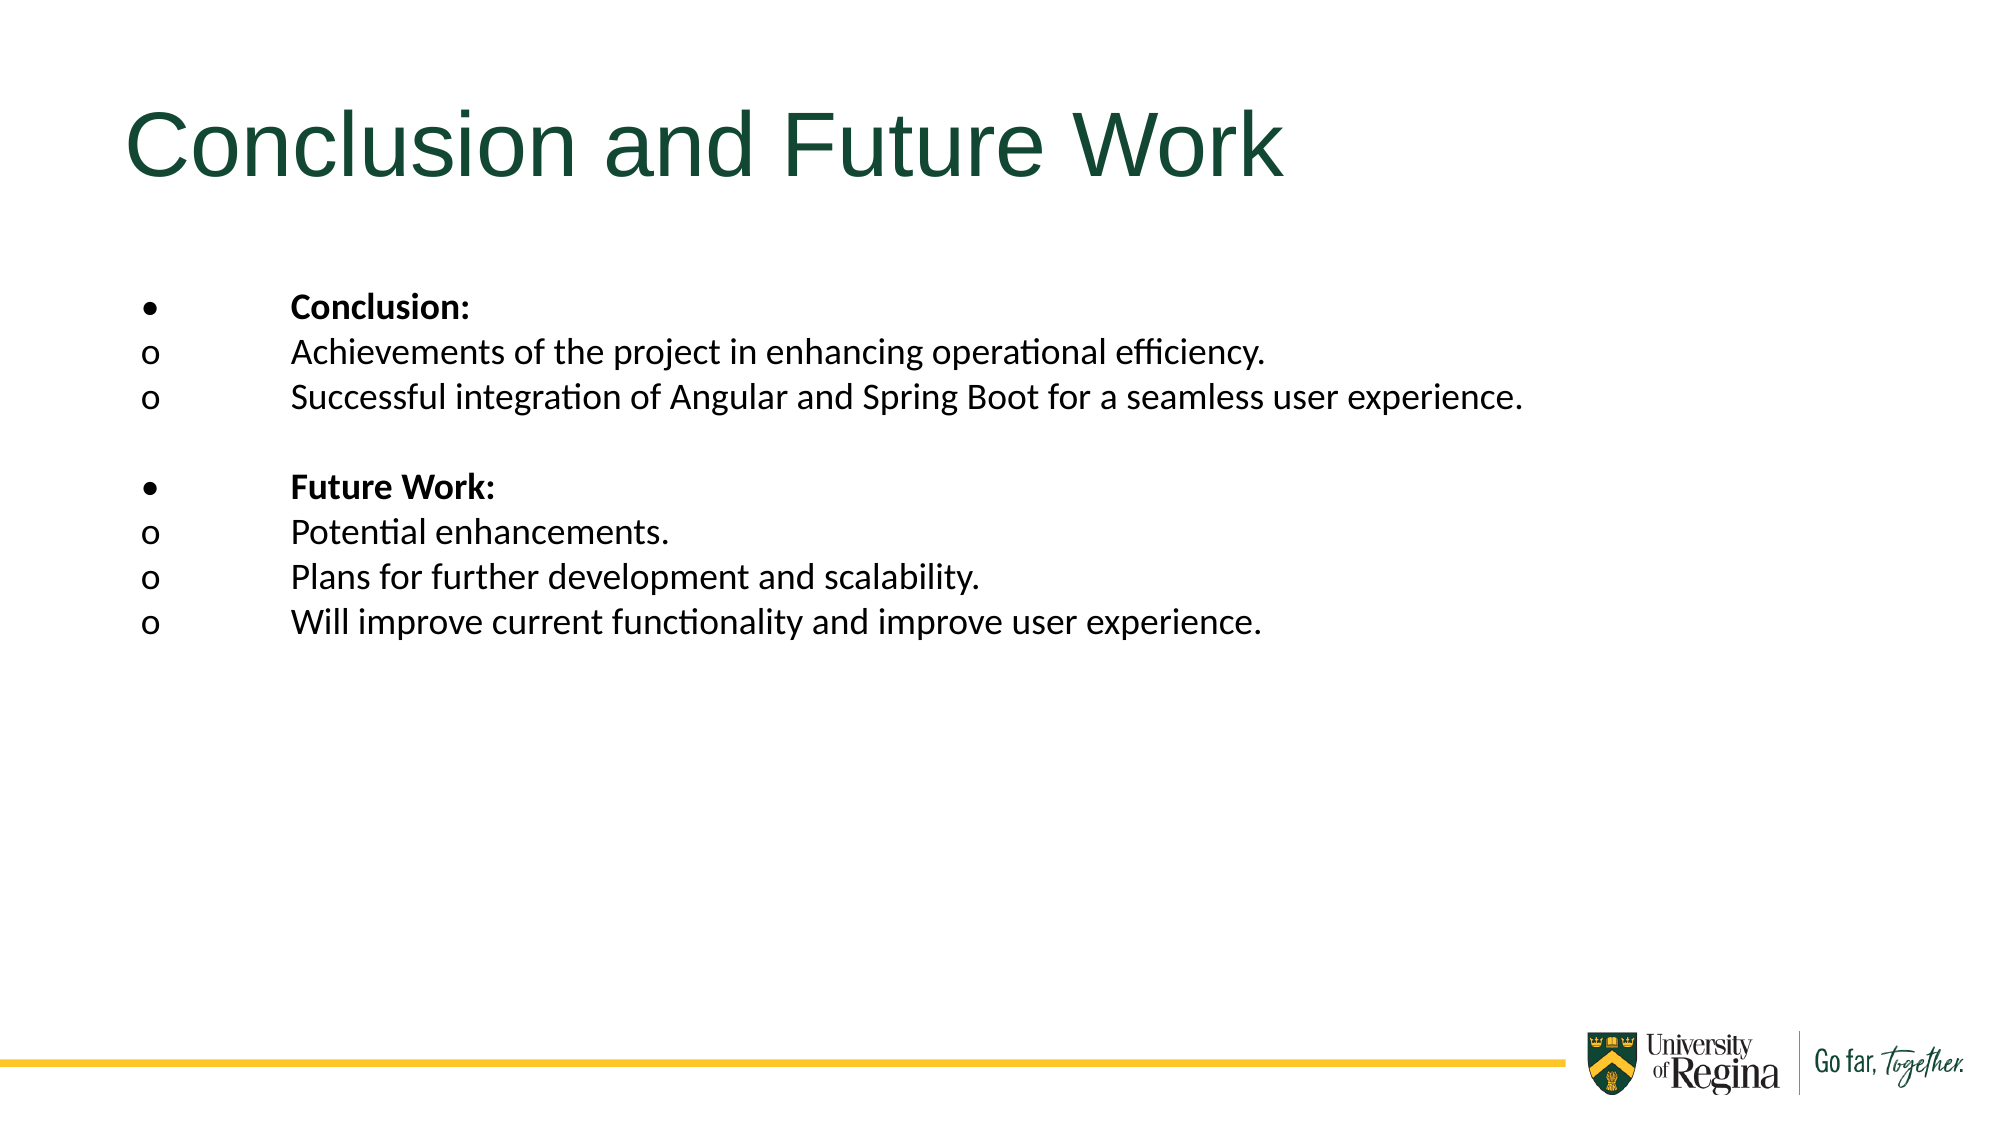

Conclusion and Future Work

•	Conclusion:
o	Achievements of the project in enhancing operational efficiency.
o	Successful integration of Angular and Spring Boot for a seamless user experience.

•	Future Work:
o	Potential enhancements.
o	Plans for further development and scalability.
o	Will improve current functionality and improve user experience.